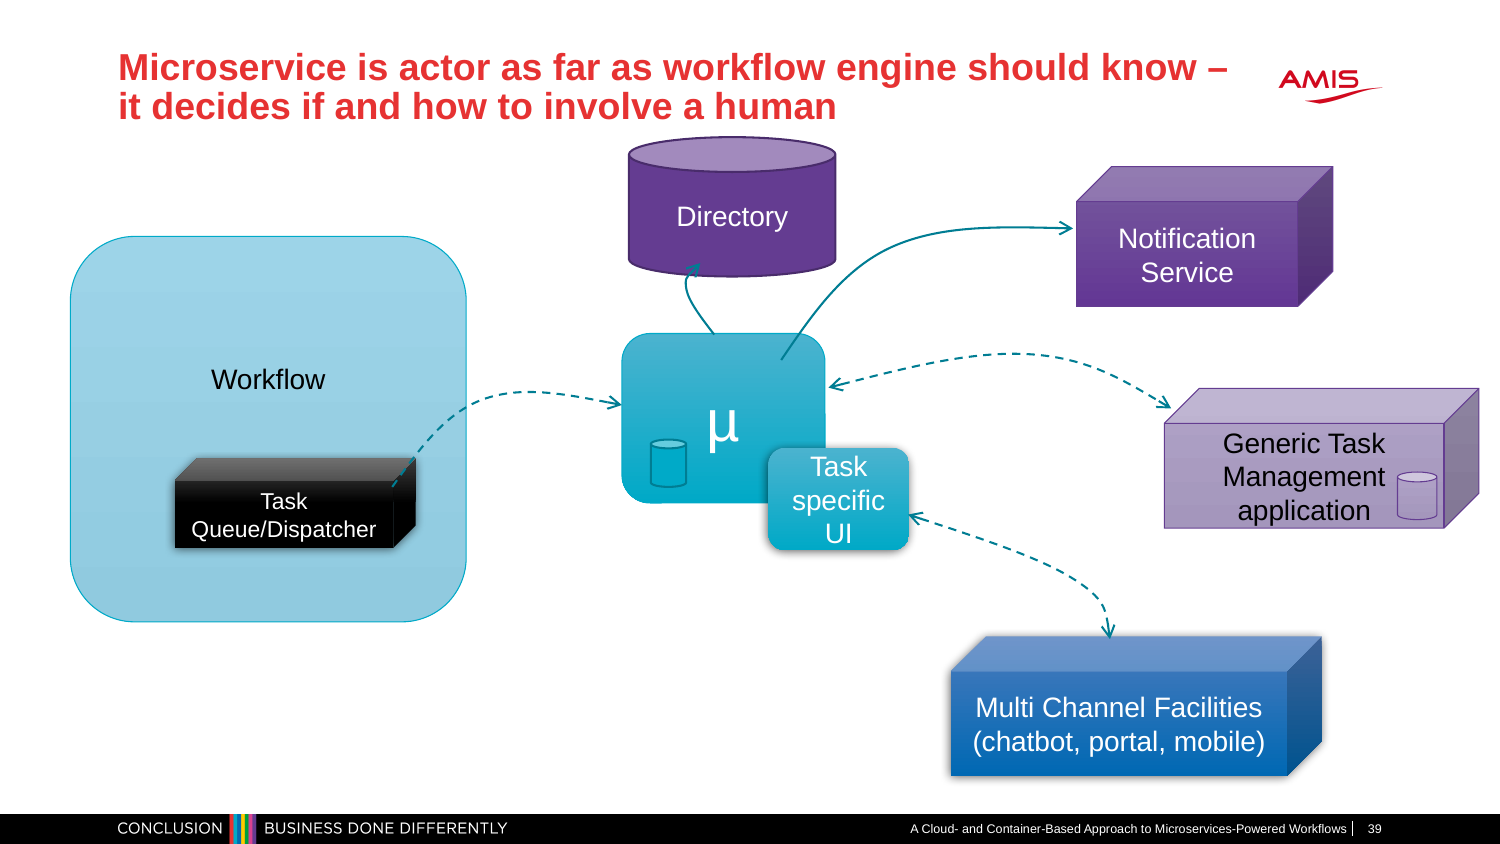

# Microservice is actor as far as workflow engine should know – it decides if and how to involve a human
Directory

Notification Service

Workflow

µ

Generic Task Management application

Task specific UI
Task Queue/Dispatcher

Multi Channel Facilities (chatbot, portal, mobile)
A Cloud- and Container-Based Approach to Microservices-Powered Workflows
39